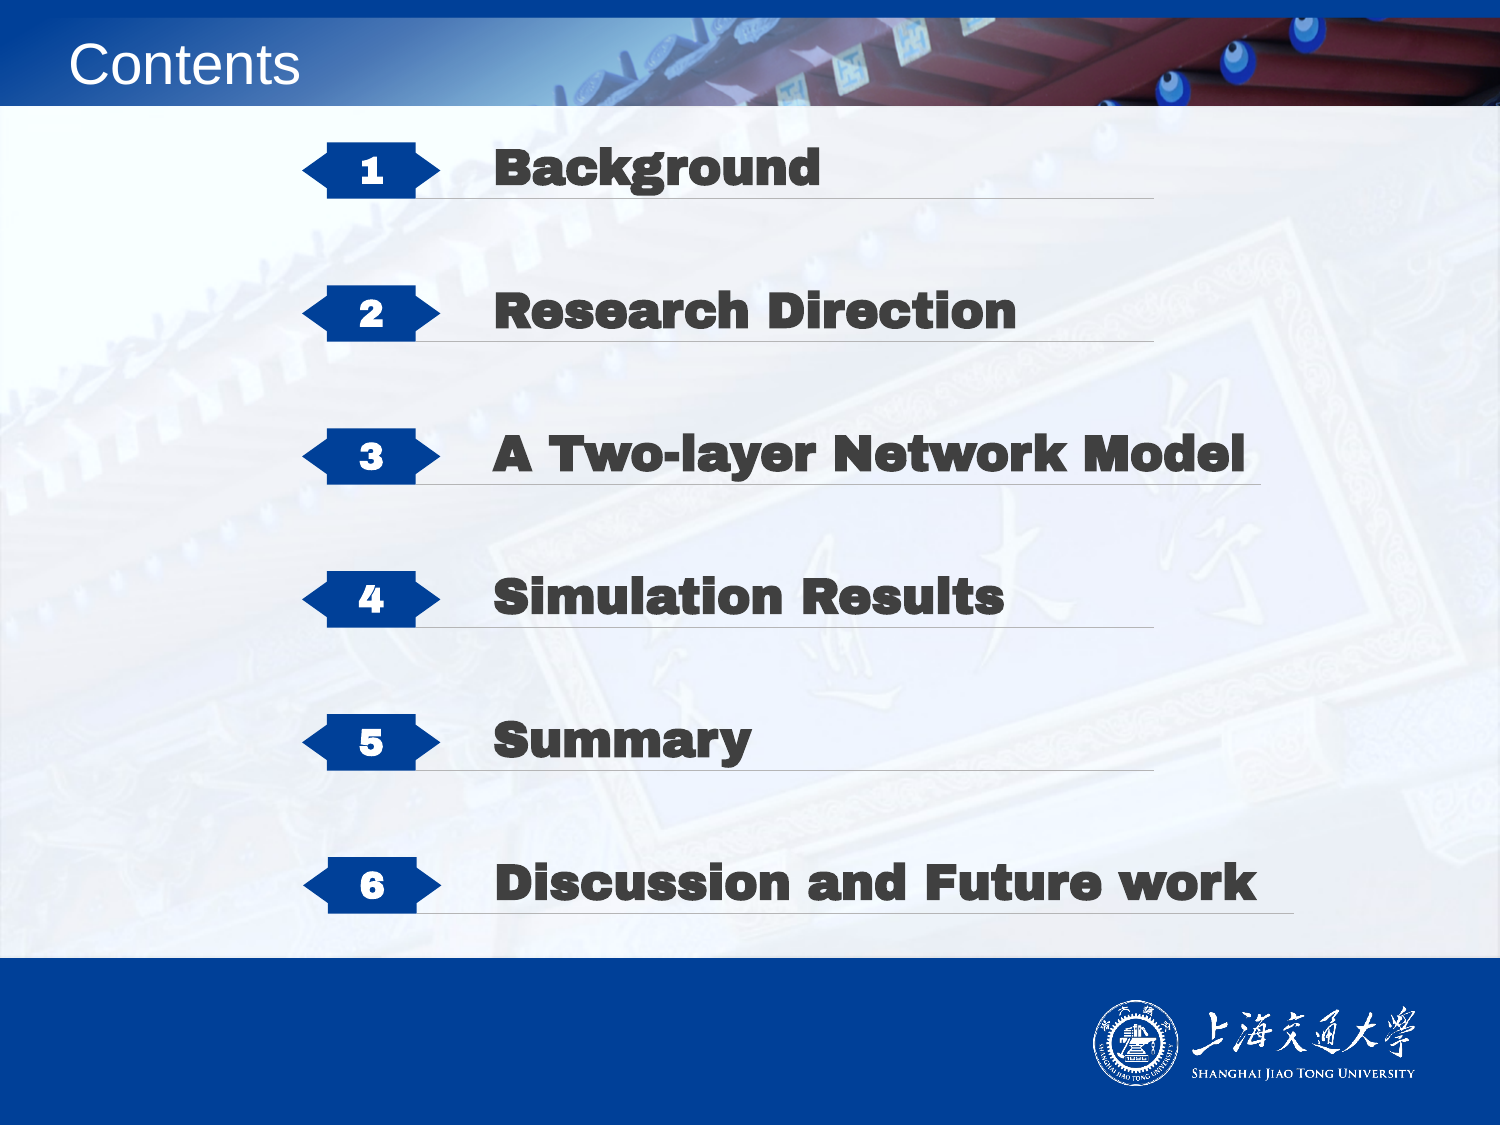

# Contents
Background
1

Research Direction
2

A Two-layer Network Model
3

Simulation Results
4

Summary
5

Discussion and Future work
6